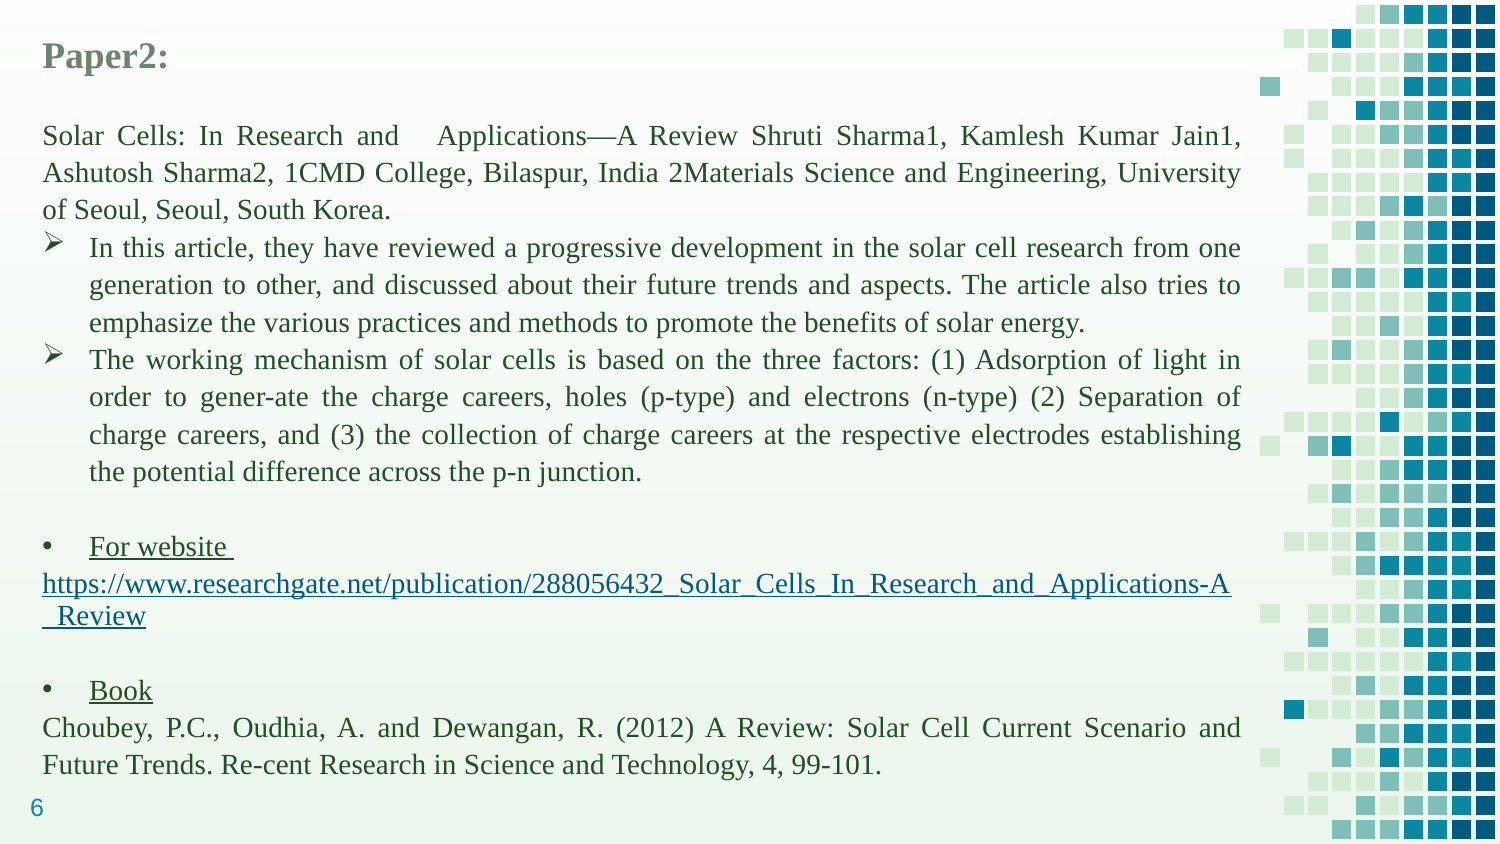

Paper2:

Solar Cells: In Research and   Applications—A Review Shruti Sharma1, Kamlesh Kumar Jain1, Ashutosh Sharma2, 1CMD College, Bilaspur, India 2Materials Science and Engineering, University of Seoul, Seoul, South Korea.
In this article, they have reviewed a progressive development in the solar cell research from one generation to other, and discussed about their future trends and aspects. The article also tries to emphasize the various practices and methods to promote the benefits of solar energy.
The working mechanism of solar cells is based on the three factors: (1) Adsorption of light in order to gener-ate the charge careers, holes (p-type) and electrons (n-type) (2) Separation of charge careers, and (3) the collection of charge careers at the respective electrodes establishing the potential difference across the p-n junction.

For website
https://www.researchgate.net/publication/288056432_Solar_Cells_In_Research_and_Applications-A_Review

Book
Choubey, P.C., Oudhia, A. and Dewangan, R. (2012) A Review: Solar Cell Current Scenario and Future Trends. Re-cent Research in Science and Technology, 4, 99-101.
6